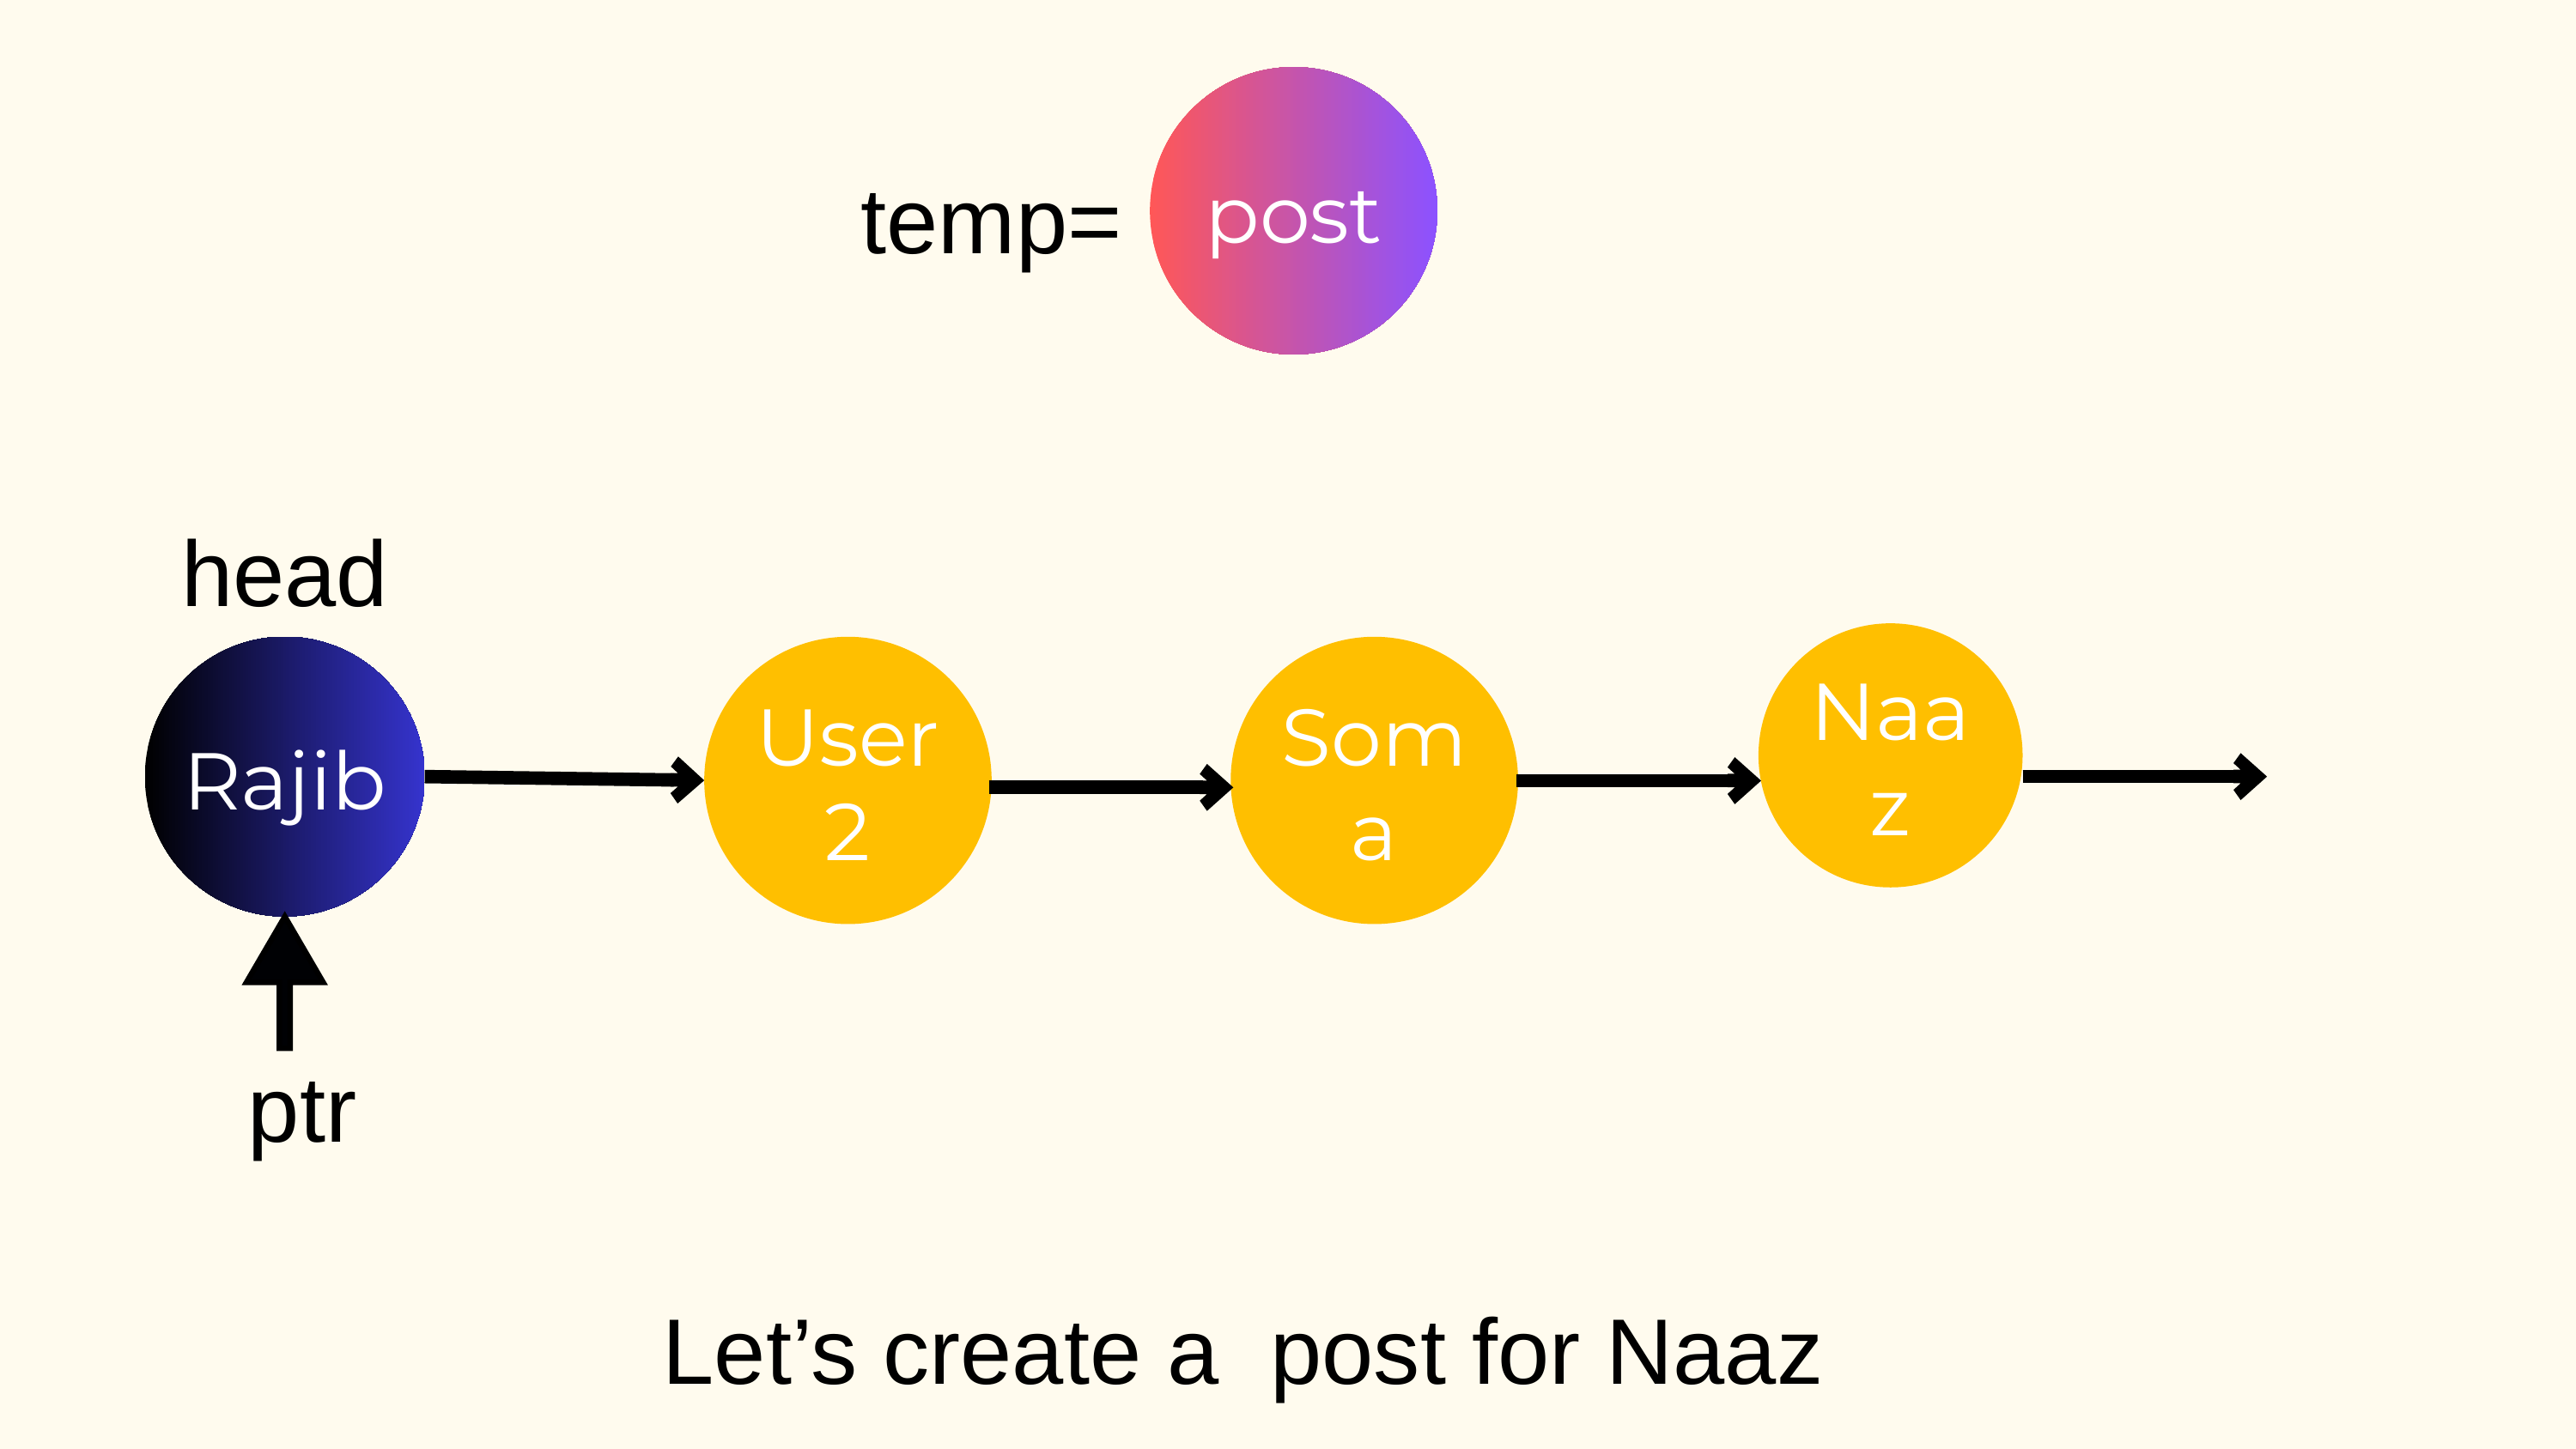

post
temp=
head

Naaz

Rajib

Soma

User2

ptr
Let’s create a  post for Naaz